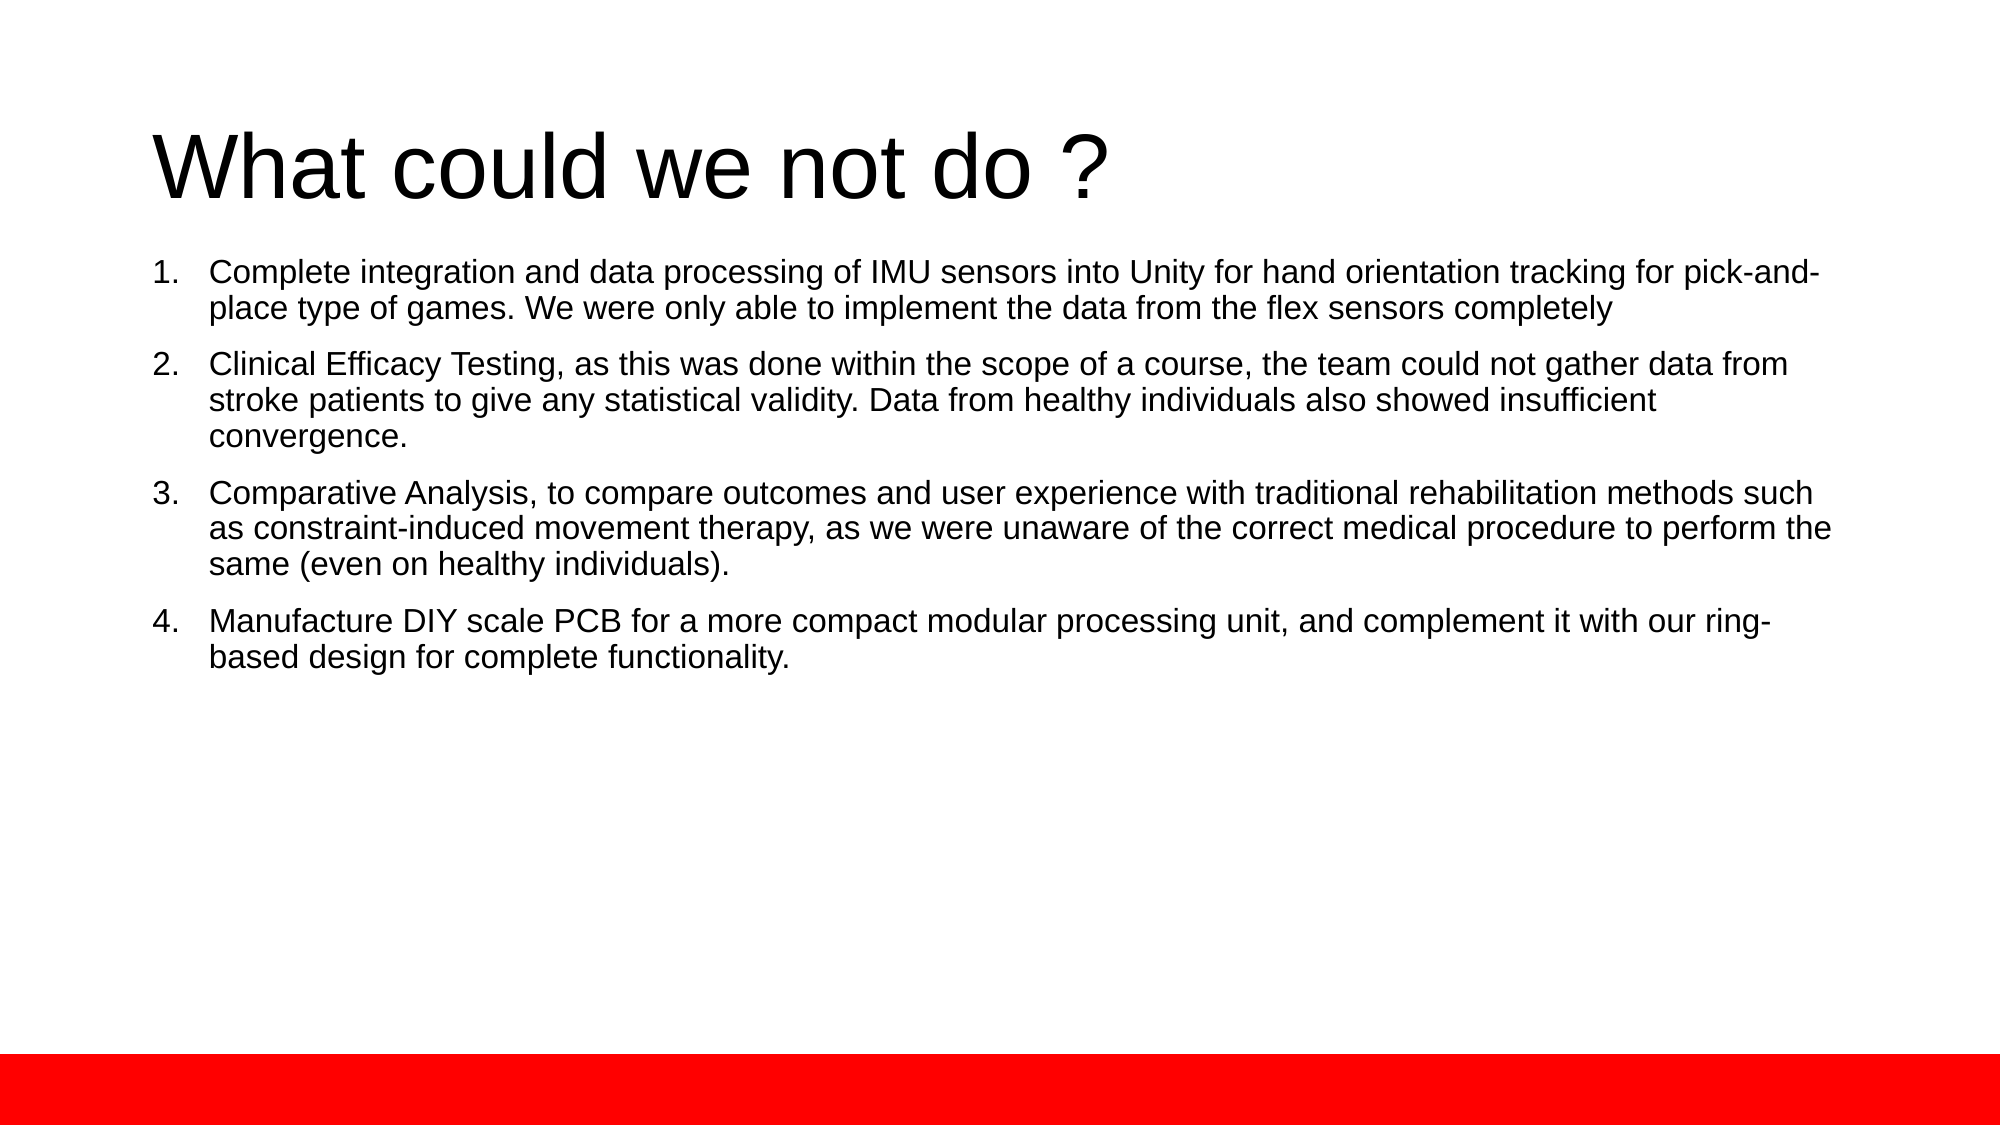

# What could we not do ?
Complete integration and data processing of IMU sensors into Unity for hand orientation tracking for pick-and-place type of games. We were only able to implement the data from the flex sensors completely
Clinical Efficacy Testing, as this was done within the scope of a course, the team could not gather data from stroke patients to give any statistical validity. Data from healthy individuals also showed insufficient convergence.
Comparative Analysis, to compare outcomes and user experience with traditional rehabilitation methods such as constraint-induced movement therapy, as we were unaware of the correct medical procedure to perform the same (even on healthy individuals).
Manufacture DIY scale PCB for a more compact modular processing unit, and complement it with our ring-based design for complete functionality.